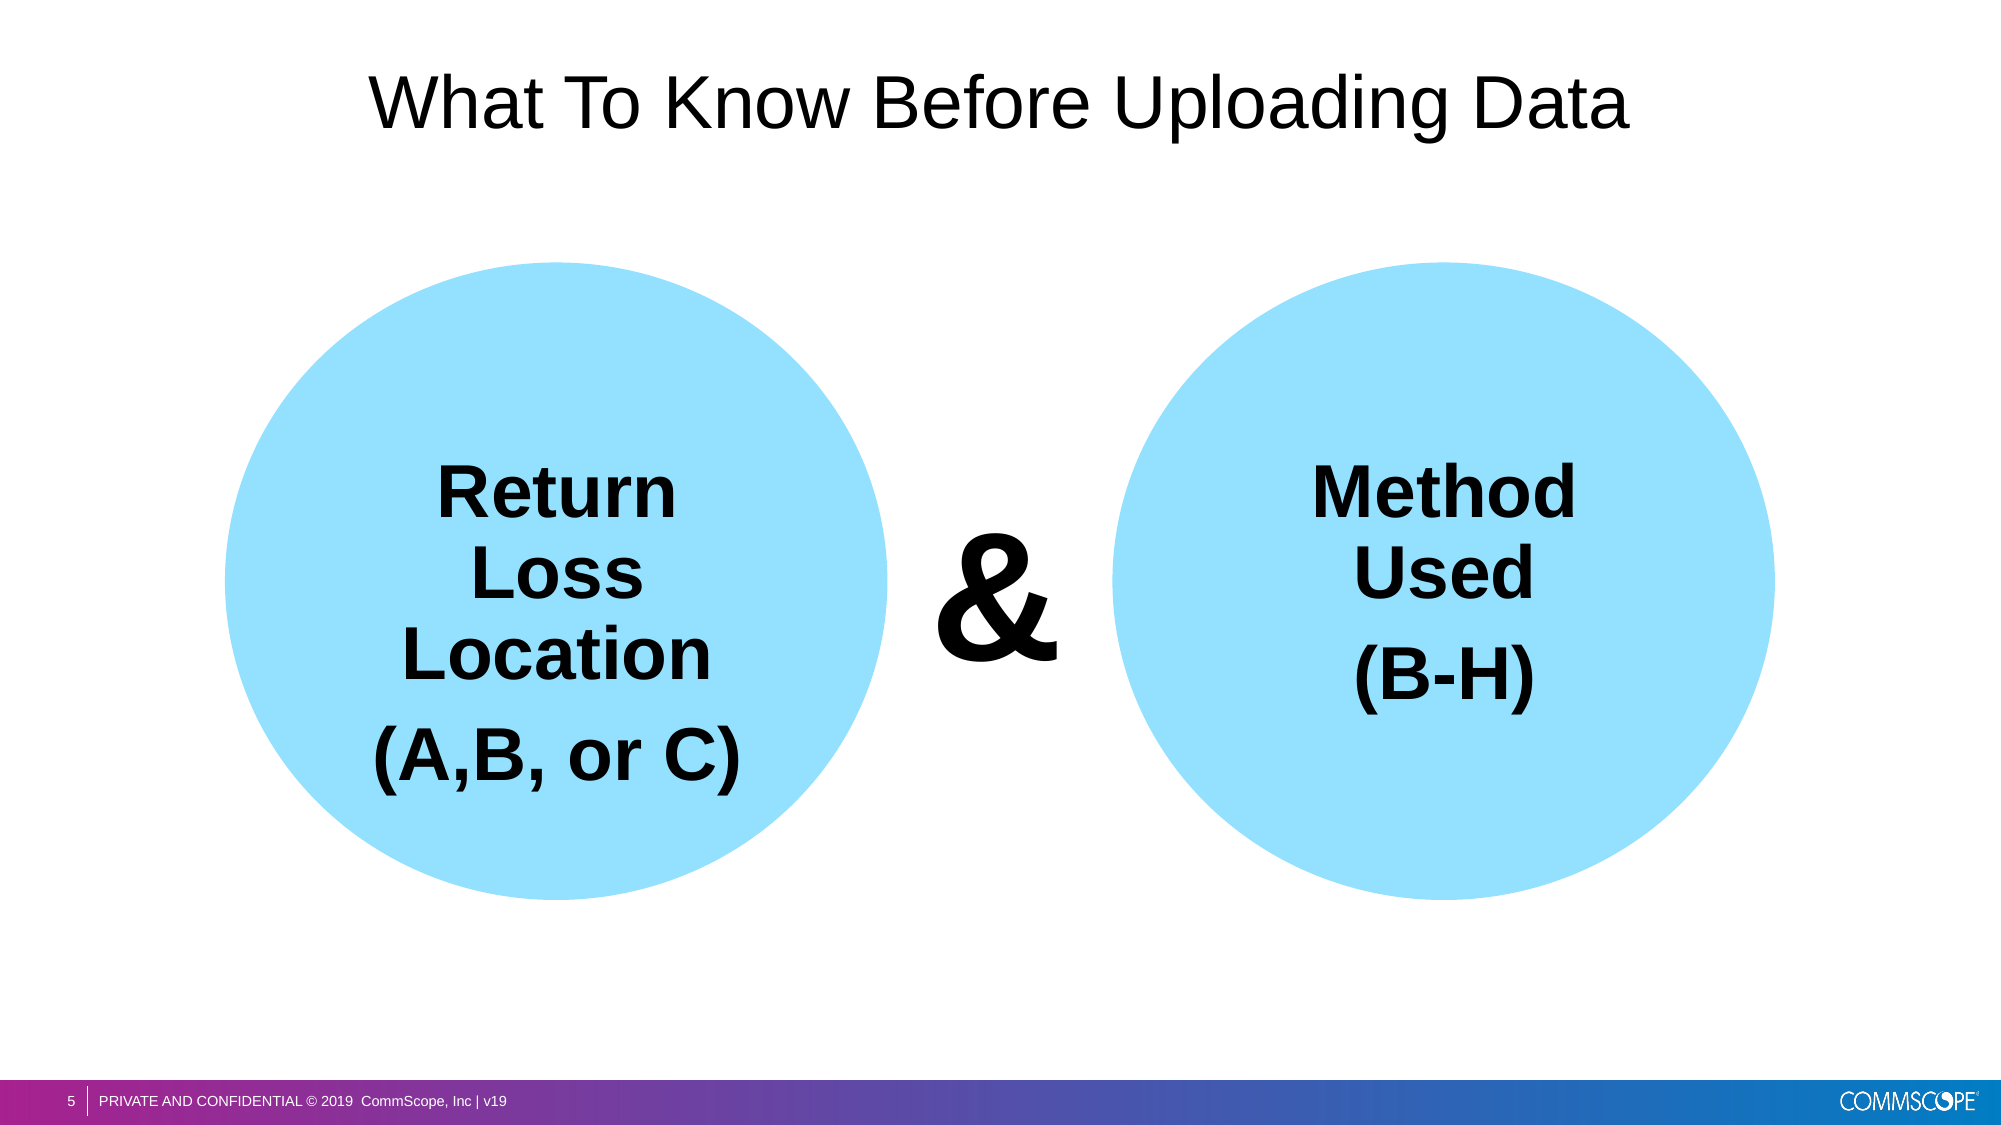

# What To Know Before Uploading Data

Return Loss Location
(A,B, or C)
Method Used
(B-H)
&